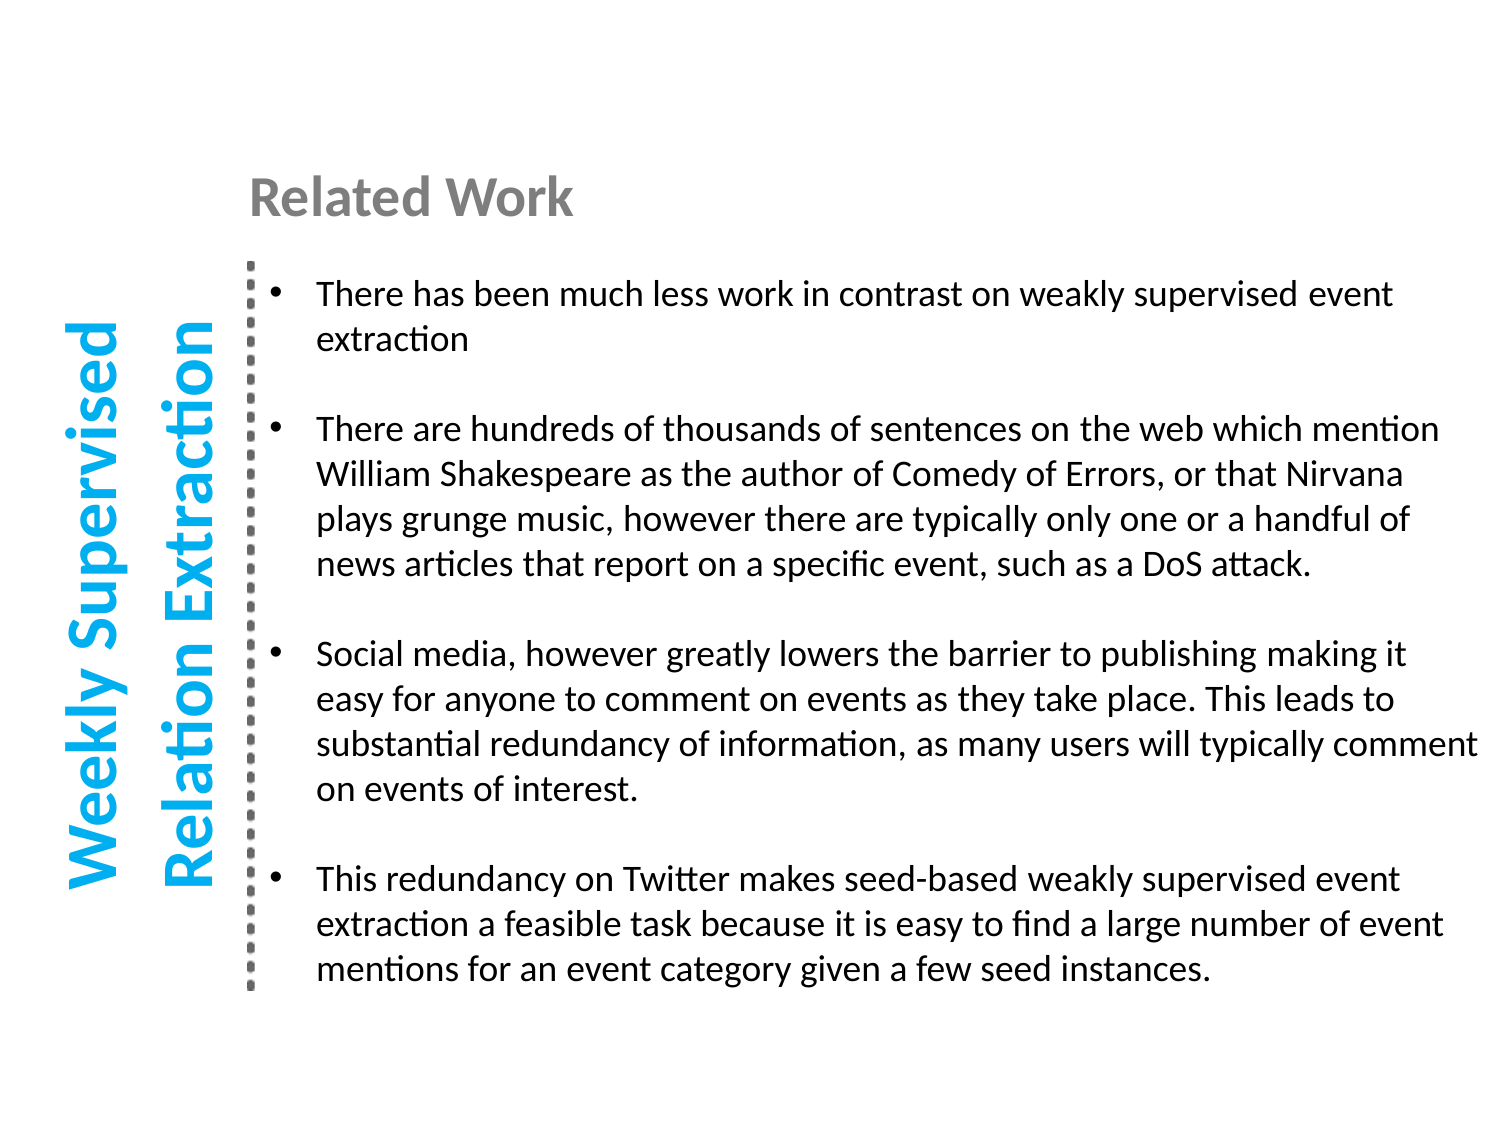

Related Work

There has been much less work in contrast on weakly supervised event extraction

There are hundreds of thousands of sentences on the web which mention William Shakespeare as the author of Comedy of Errors, or that Nirvana plays grunge music, however there are typically only one or a handful of news articles that report on a specific event, such as a DoS attack.

Social media, however greatly lowers the barrier to publishing making it easy for anyone to comment on events as they take place. This leads to substantial redundancy of information, as many users will typically comment on events of interest.

This redundancy on Twitter makes seed-based weakly supervised event extraction a feasible task because it is easy to find a large number of event mentions for an event category given a few seed instances.

Weekly Supervised Relation Extraction